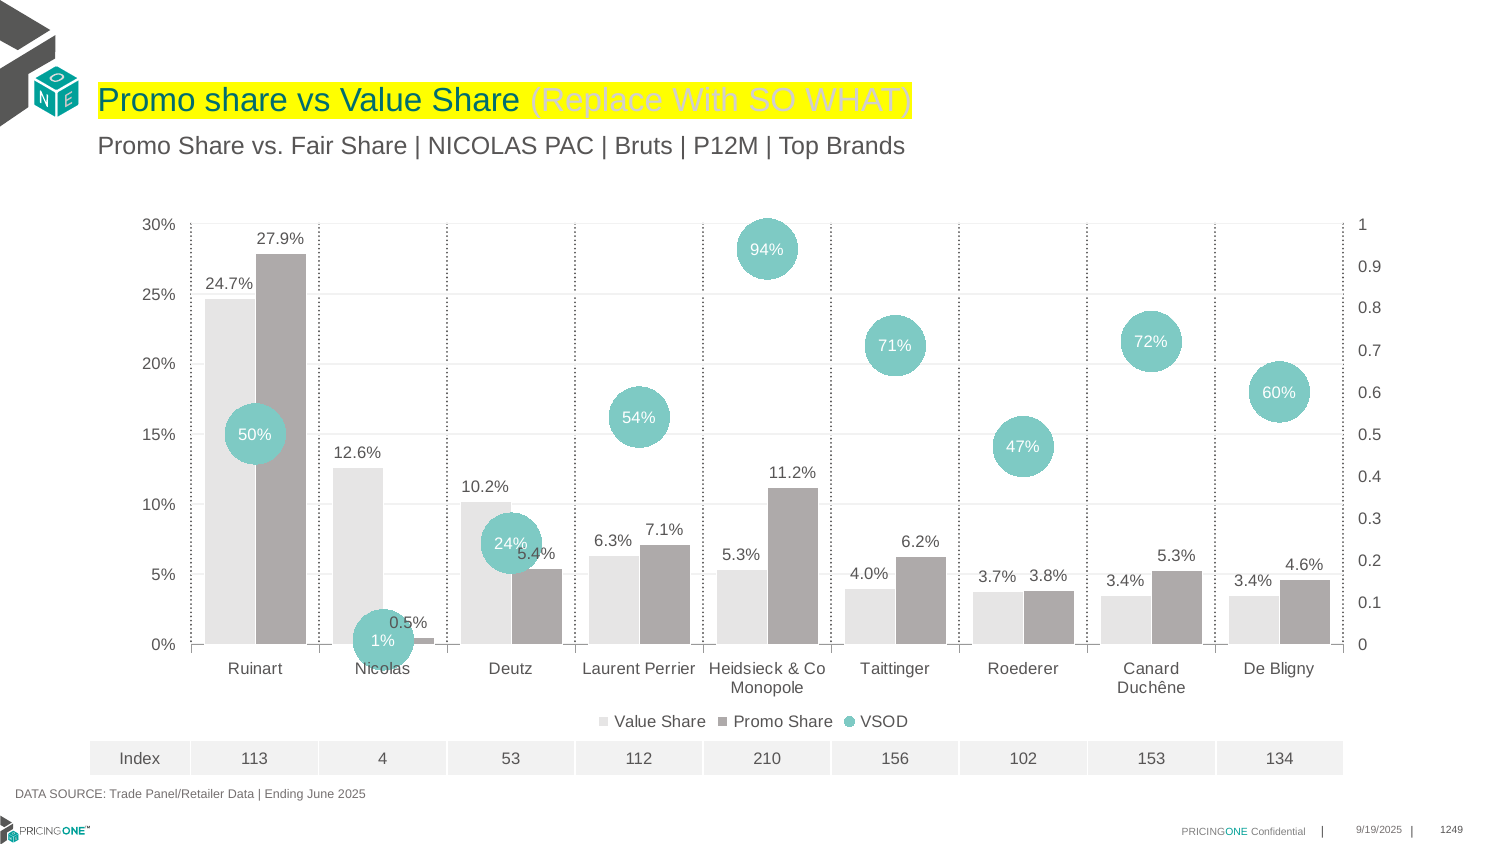

# Promo share vs Value Share (Replace With SO WHAT)
Promo Share vs. Fair Share | NICOLAS PAC | Bruts | P12M | Top Brands

### Chart

| Category | Value Share | Promo Share | VSOD |
|---|---|---|---|
| Ruinart | 0.24685588270010292 | 0.27886174263846475 | 0.5 |
| Nicolas | 0.12624538521072912 | 0.004877564644226654 | 0.01 |
| Deutz | 0.10188276804023062 | 0.0541139654595013 | 0.24 |
| Laurent Perrier | 0.06332833741486757 | 0.07087577707250754 | 0.54 |
| Heidsieck & Co Monopole | 0.05321007515383038 | 0.11160125174376956 | 0.94 |
| Taittinger | 0.03984328472556376 | 0.062186315539675886 | 0.71 |
| Roederer | 0.03731591857003177 | 0.03792435422308274 | 0.47 |
| Canard Duchêne | 0.03449138772245502 | 0.05284037605541029 | 0.72 |
| De Bligny | 0.03441660779172665 | 0.046059912484392014 | 0.6 |
| Index | 113 | 4 | 53 | 112 | 210 | 156 | 102 | 153 | 134 |
| --- | --- | --- | --- | --- | --- | --- | --- | --- | --- |
DATA SOURCE: Trade Panel/Retailer Data | Ending June 2025

9/19/2025
1249